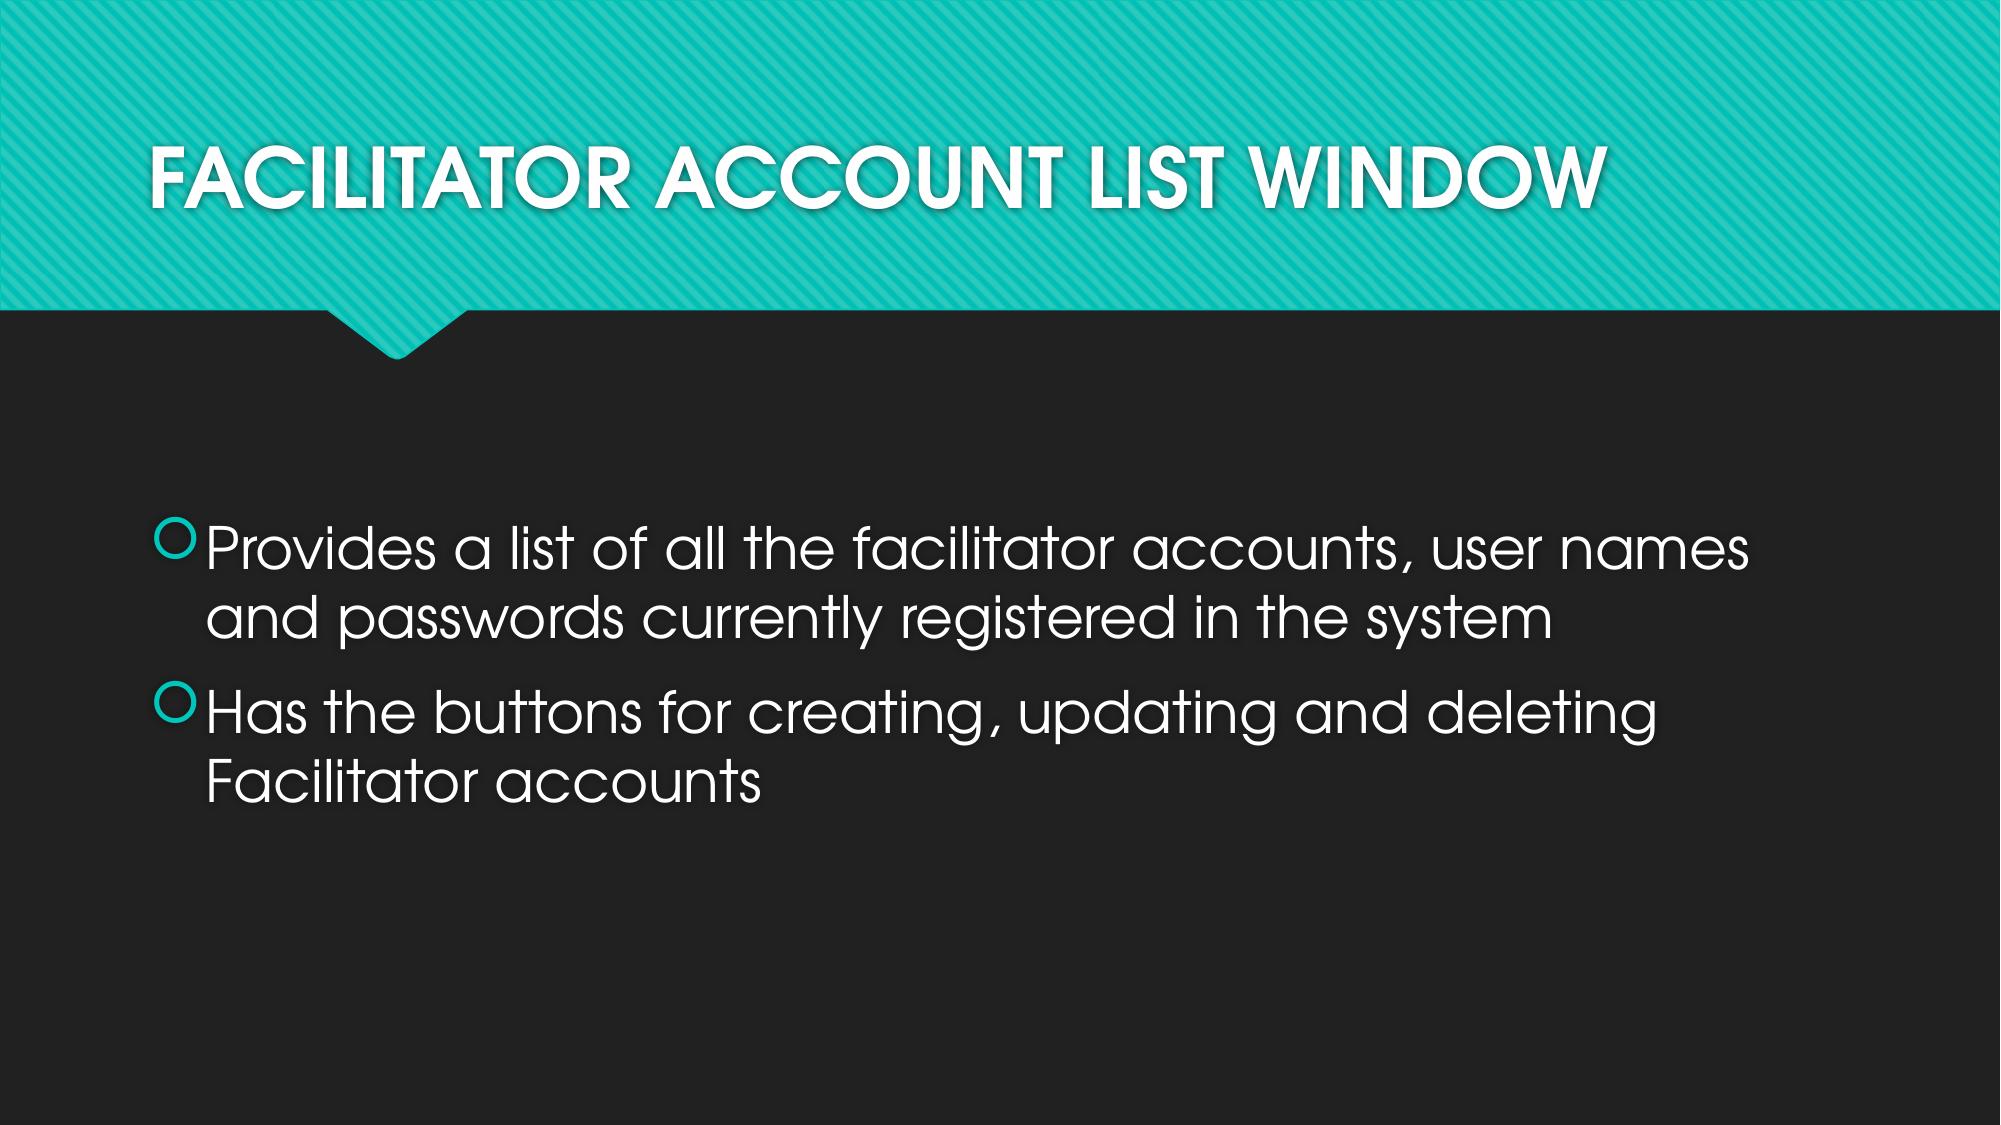

# FACILITATOR ACCOUNT LIST WINDOW
Provides a list of all the facilitator accounts, user names and passwords currently registered in the system
Has the buttons for creating, updating and deleting Facilitator accounts